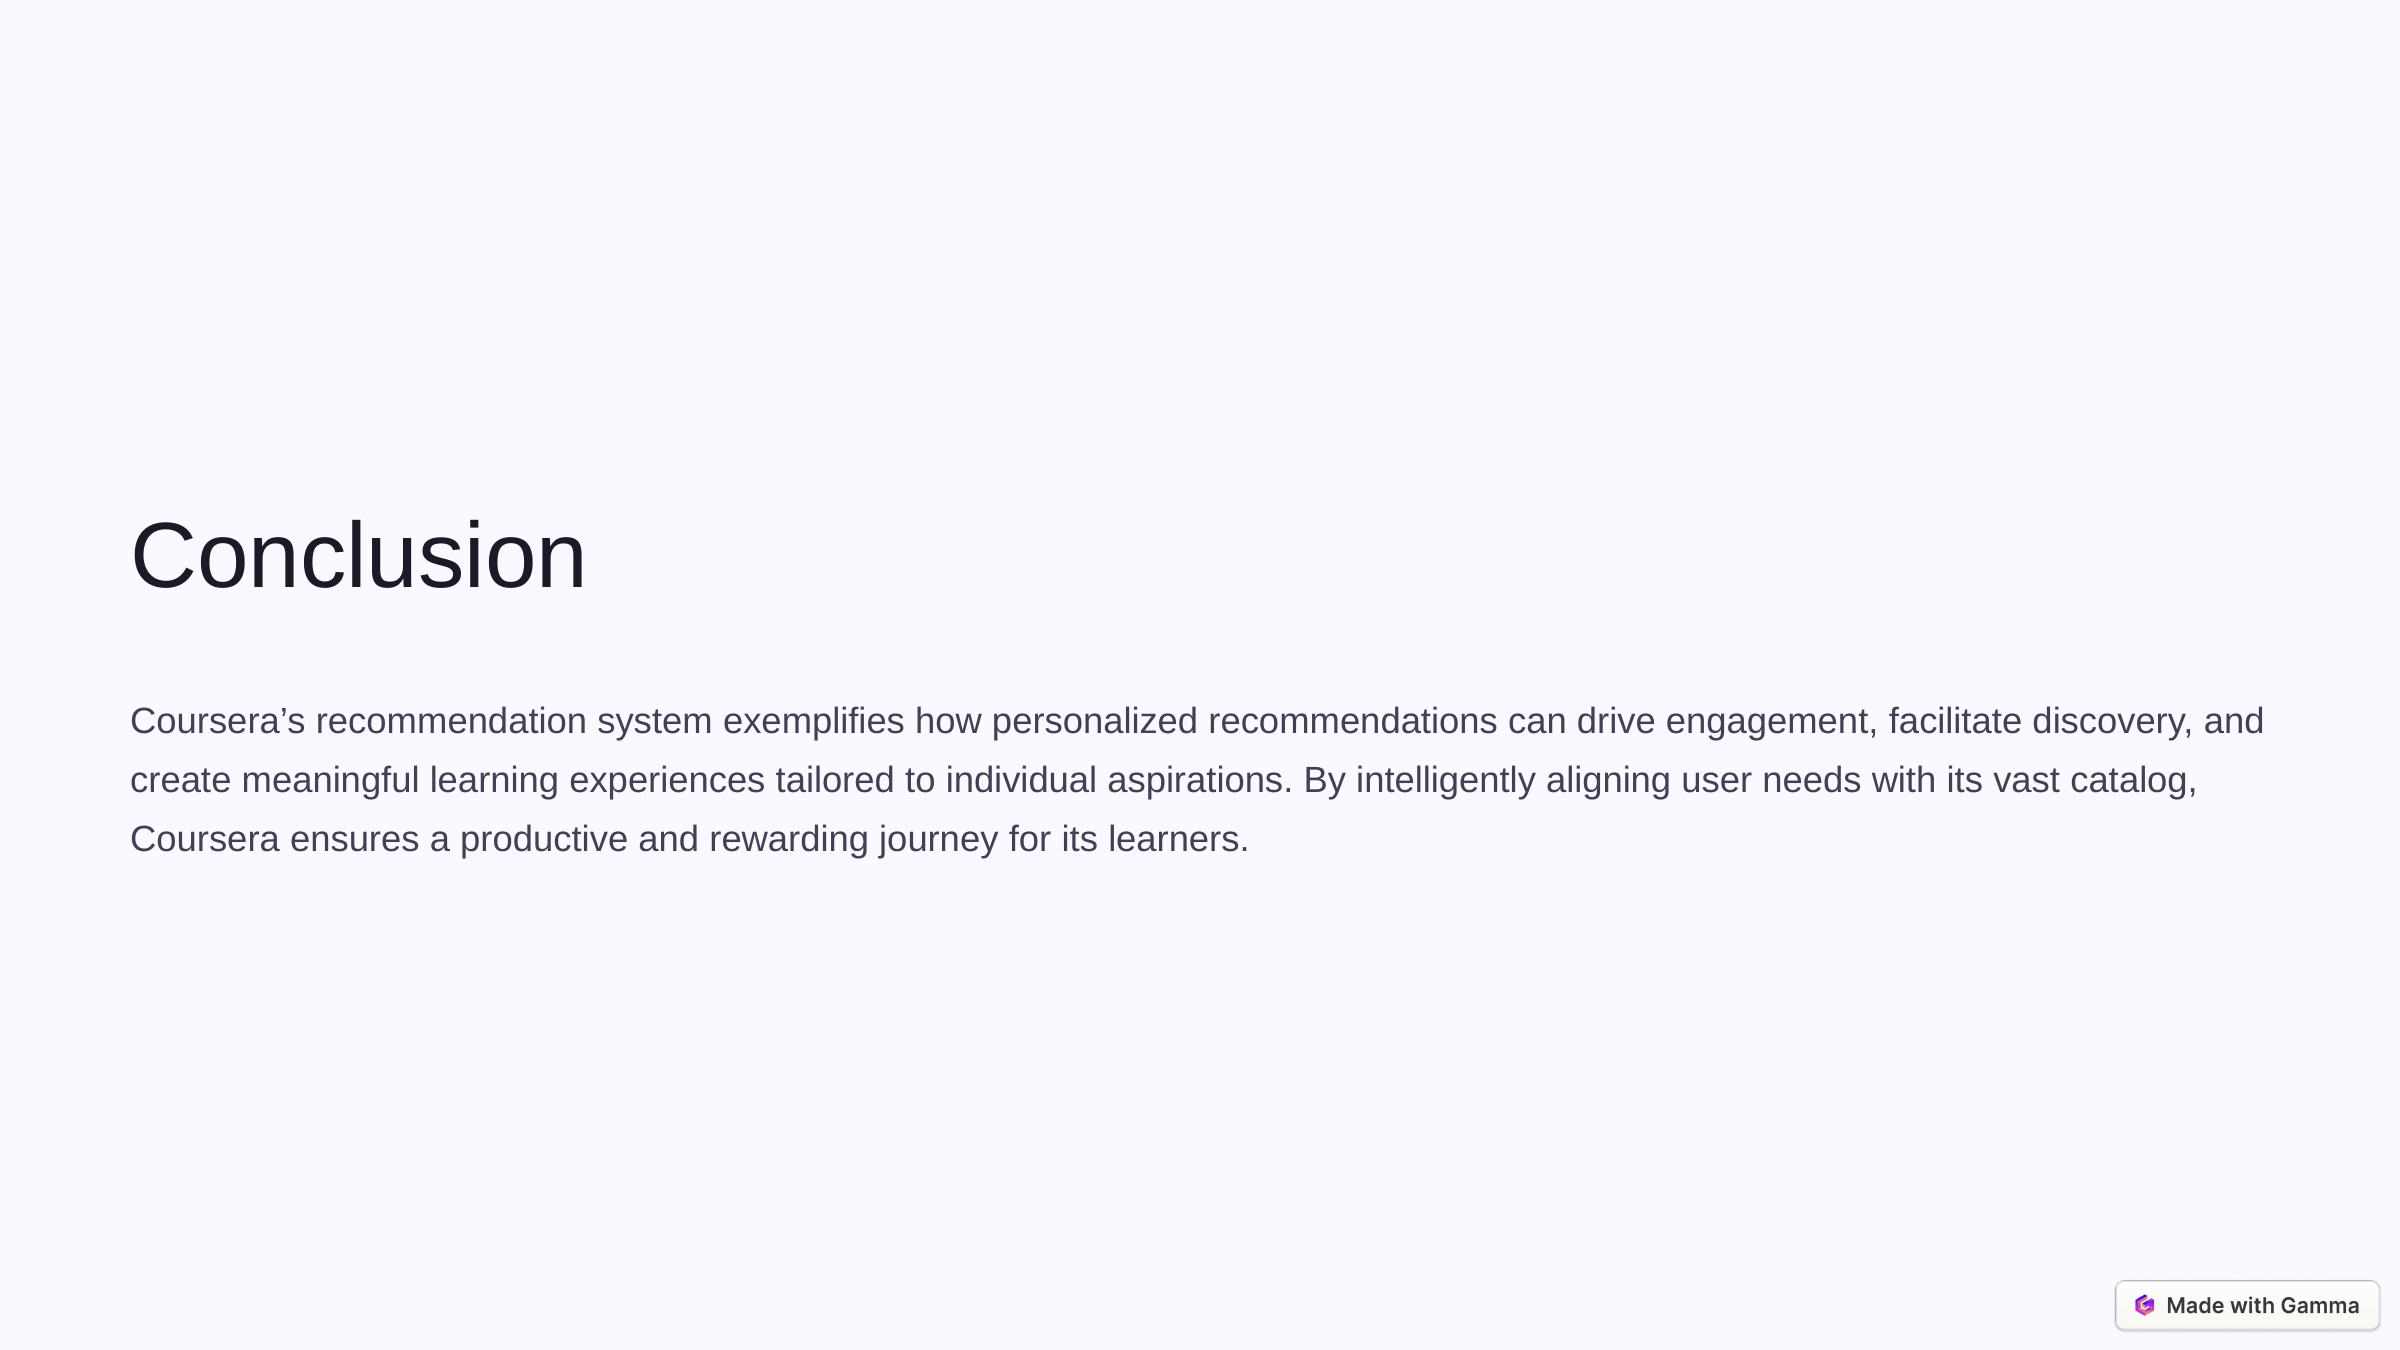

Conclusion
Coursera’s recommendation system exemplifies how personalized recommendations can drive engagement, facilitate discovery, and create meaningful learning experiences tailored to individual aspirations. By intelligently aligning user needs with its vast catalog, Coursera ensures a productive and rewarding journey for its learners.